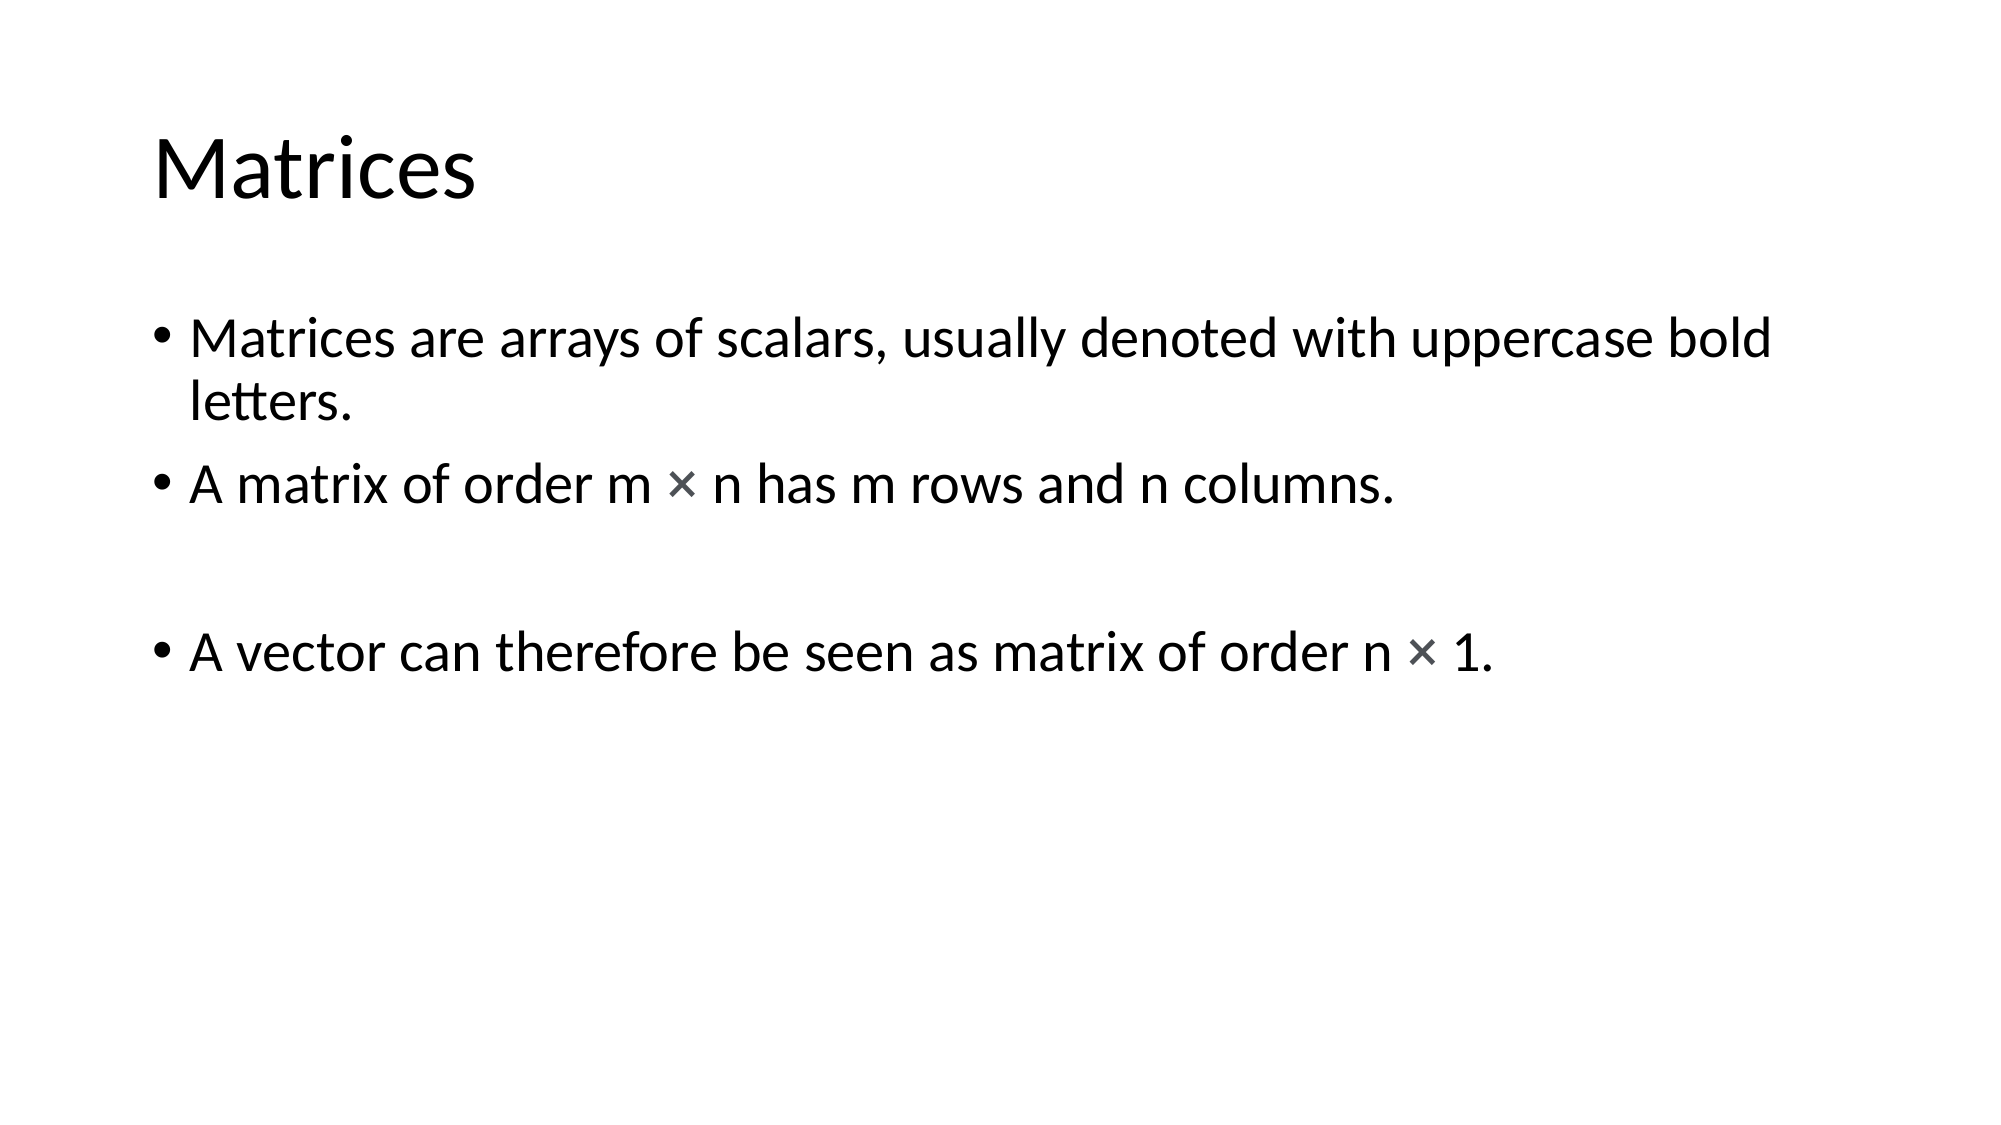

# Matrices
Matrices are arrays of scalars, usually denoted with uppercase bold letters.
A matrix of order m × n has m rows and n columns.

A vector can therefore be seen as matrix of order n × 1.